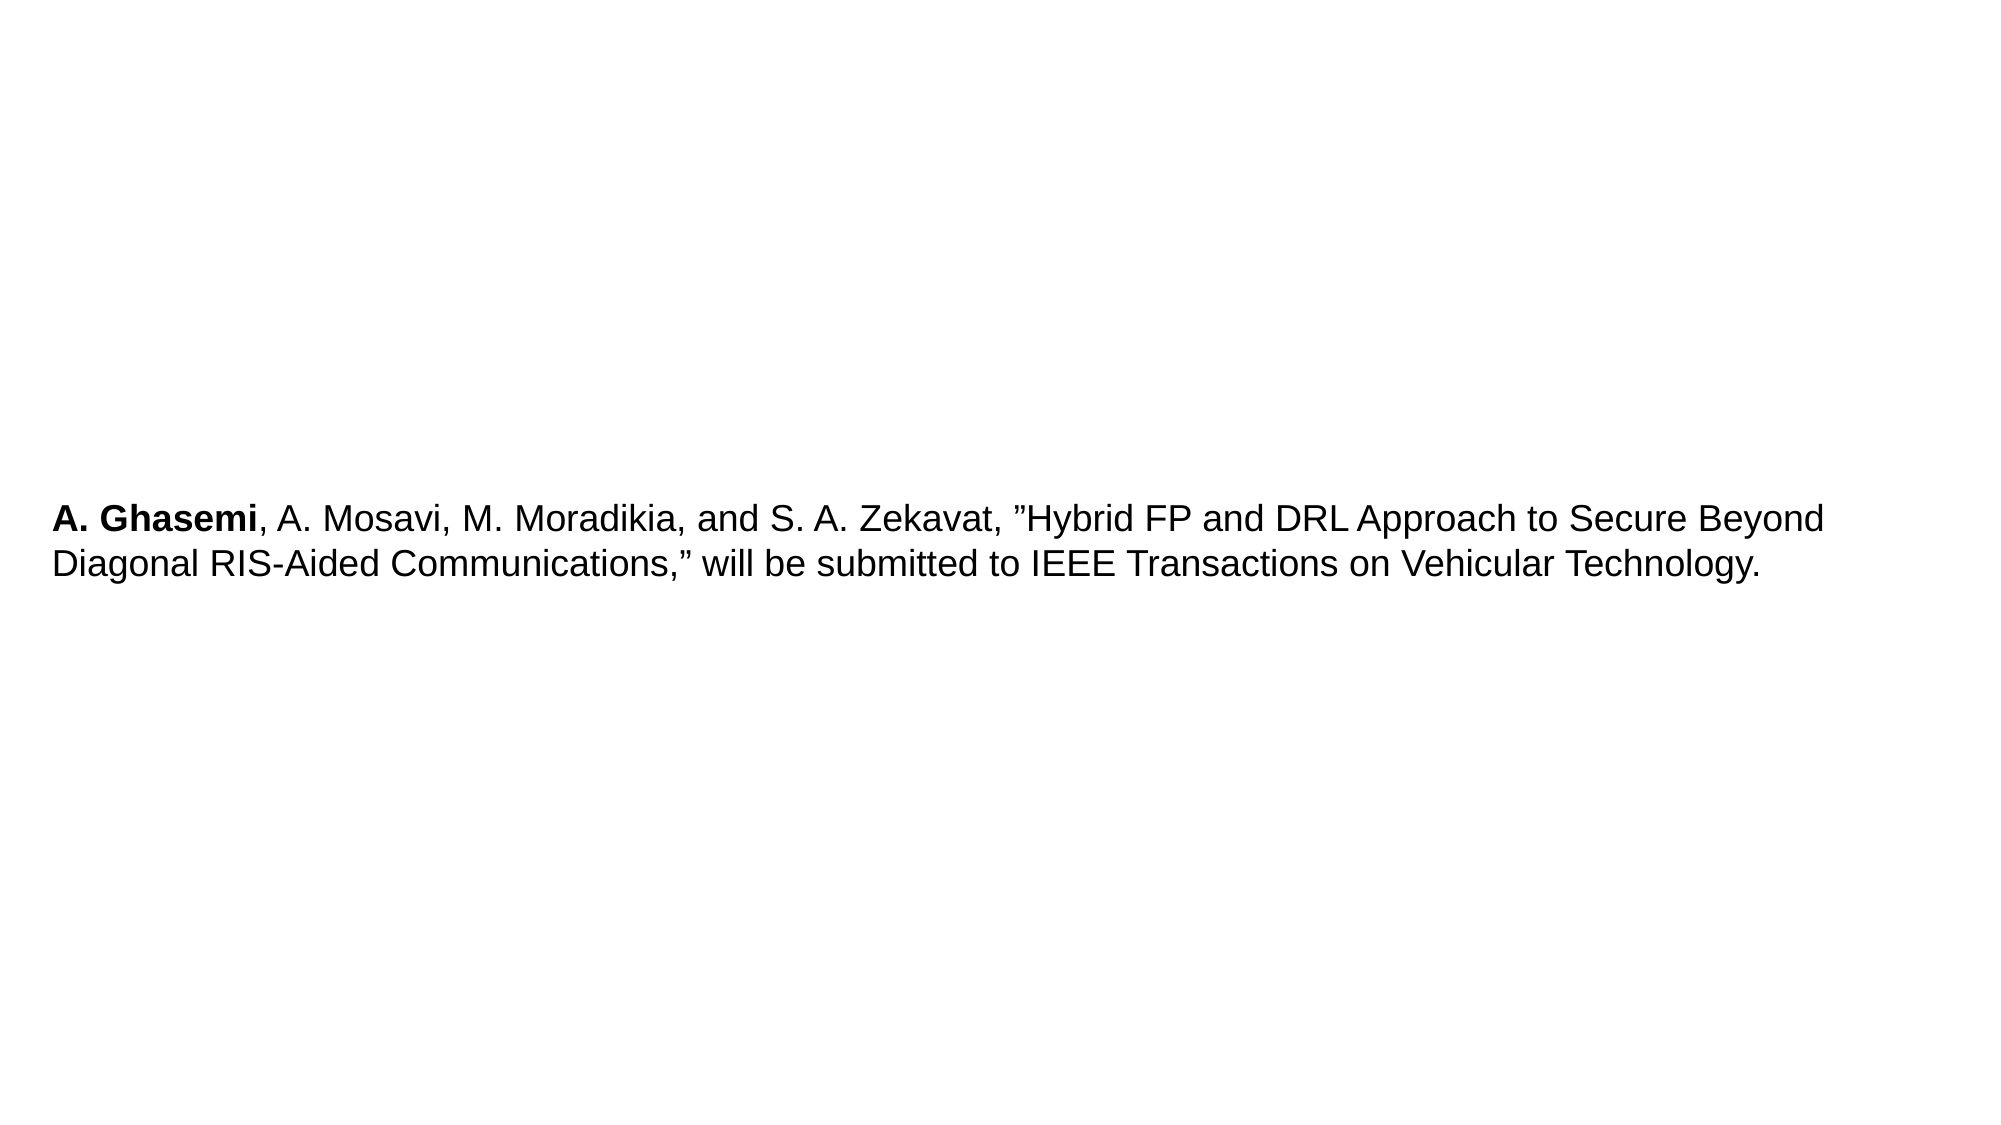

A. Ghasemi, A. Mosavi, M. Moradikia, and S. A. Zekavat, ”Hybrid FP and DRL Approach to Secure Beyond Diagonal RIS-Aided Communications,” will be submitted to IEEE Transactions on Vehicular Technology.